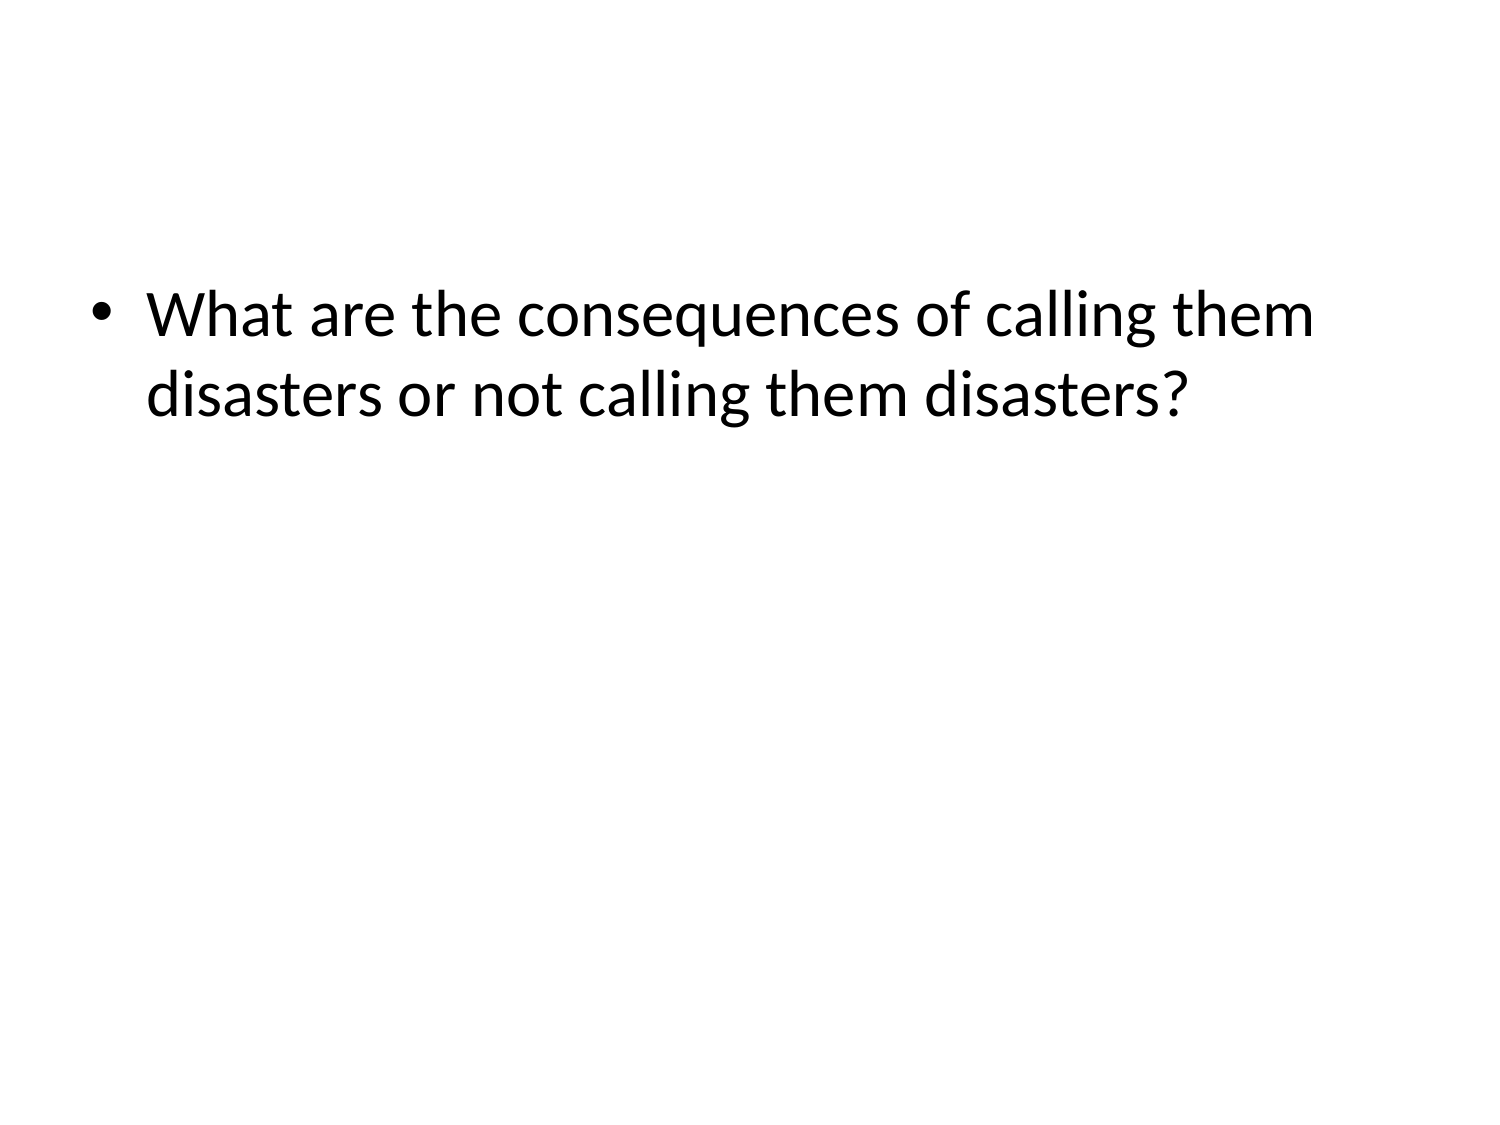

#
What are the consequences of calling them disasters or not calling them disasters?